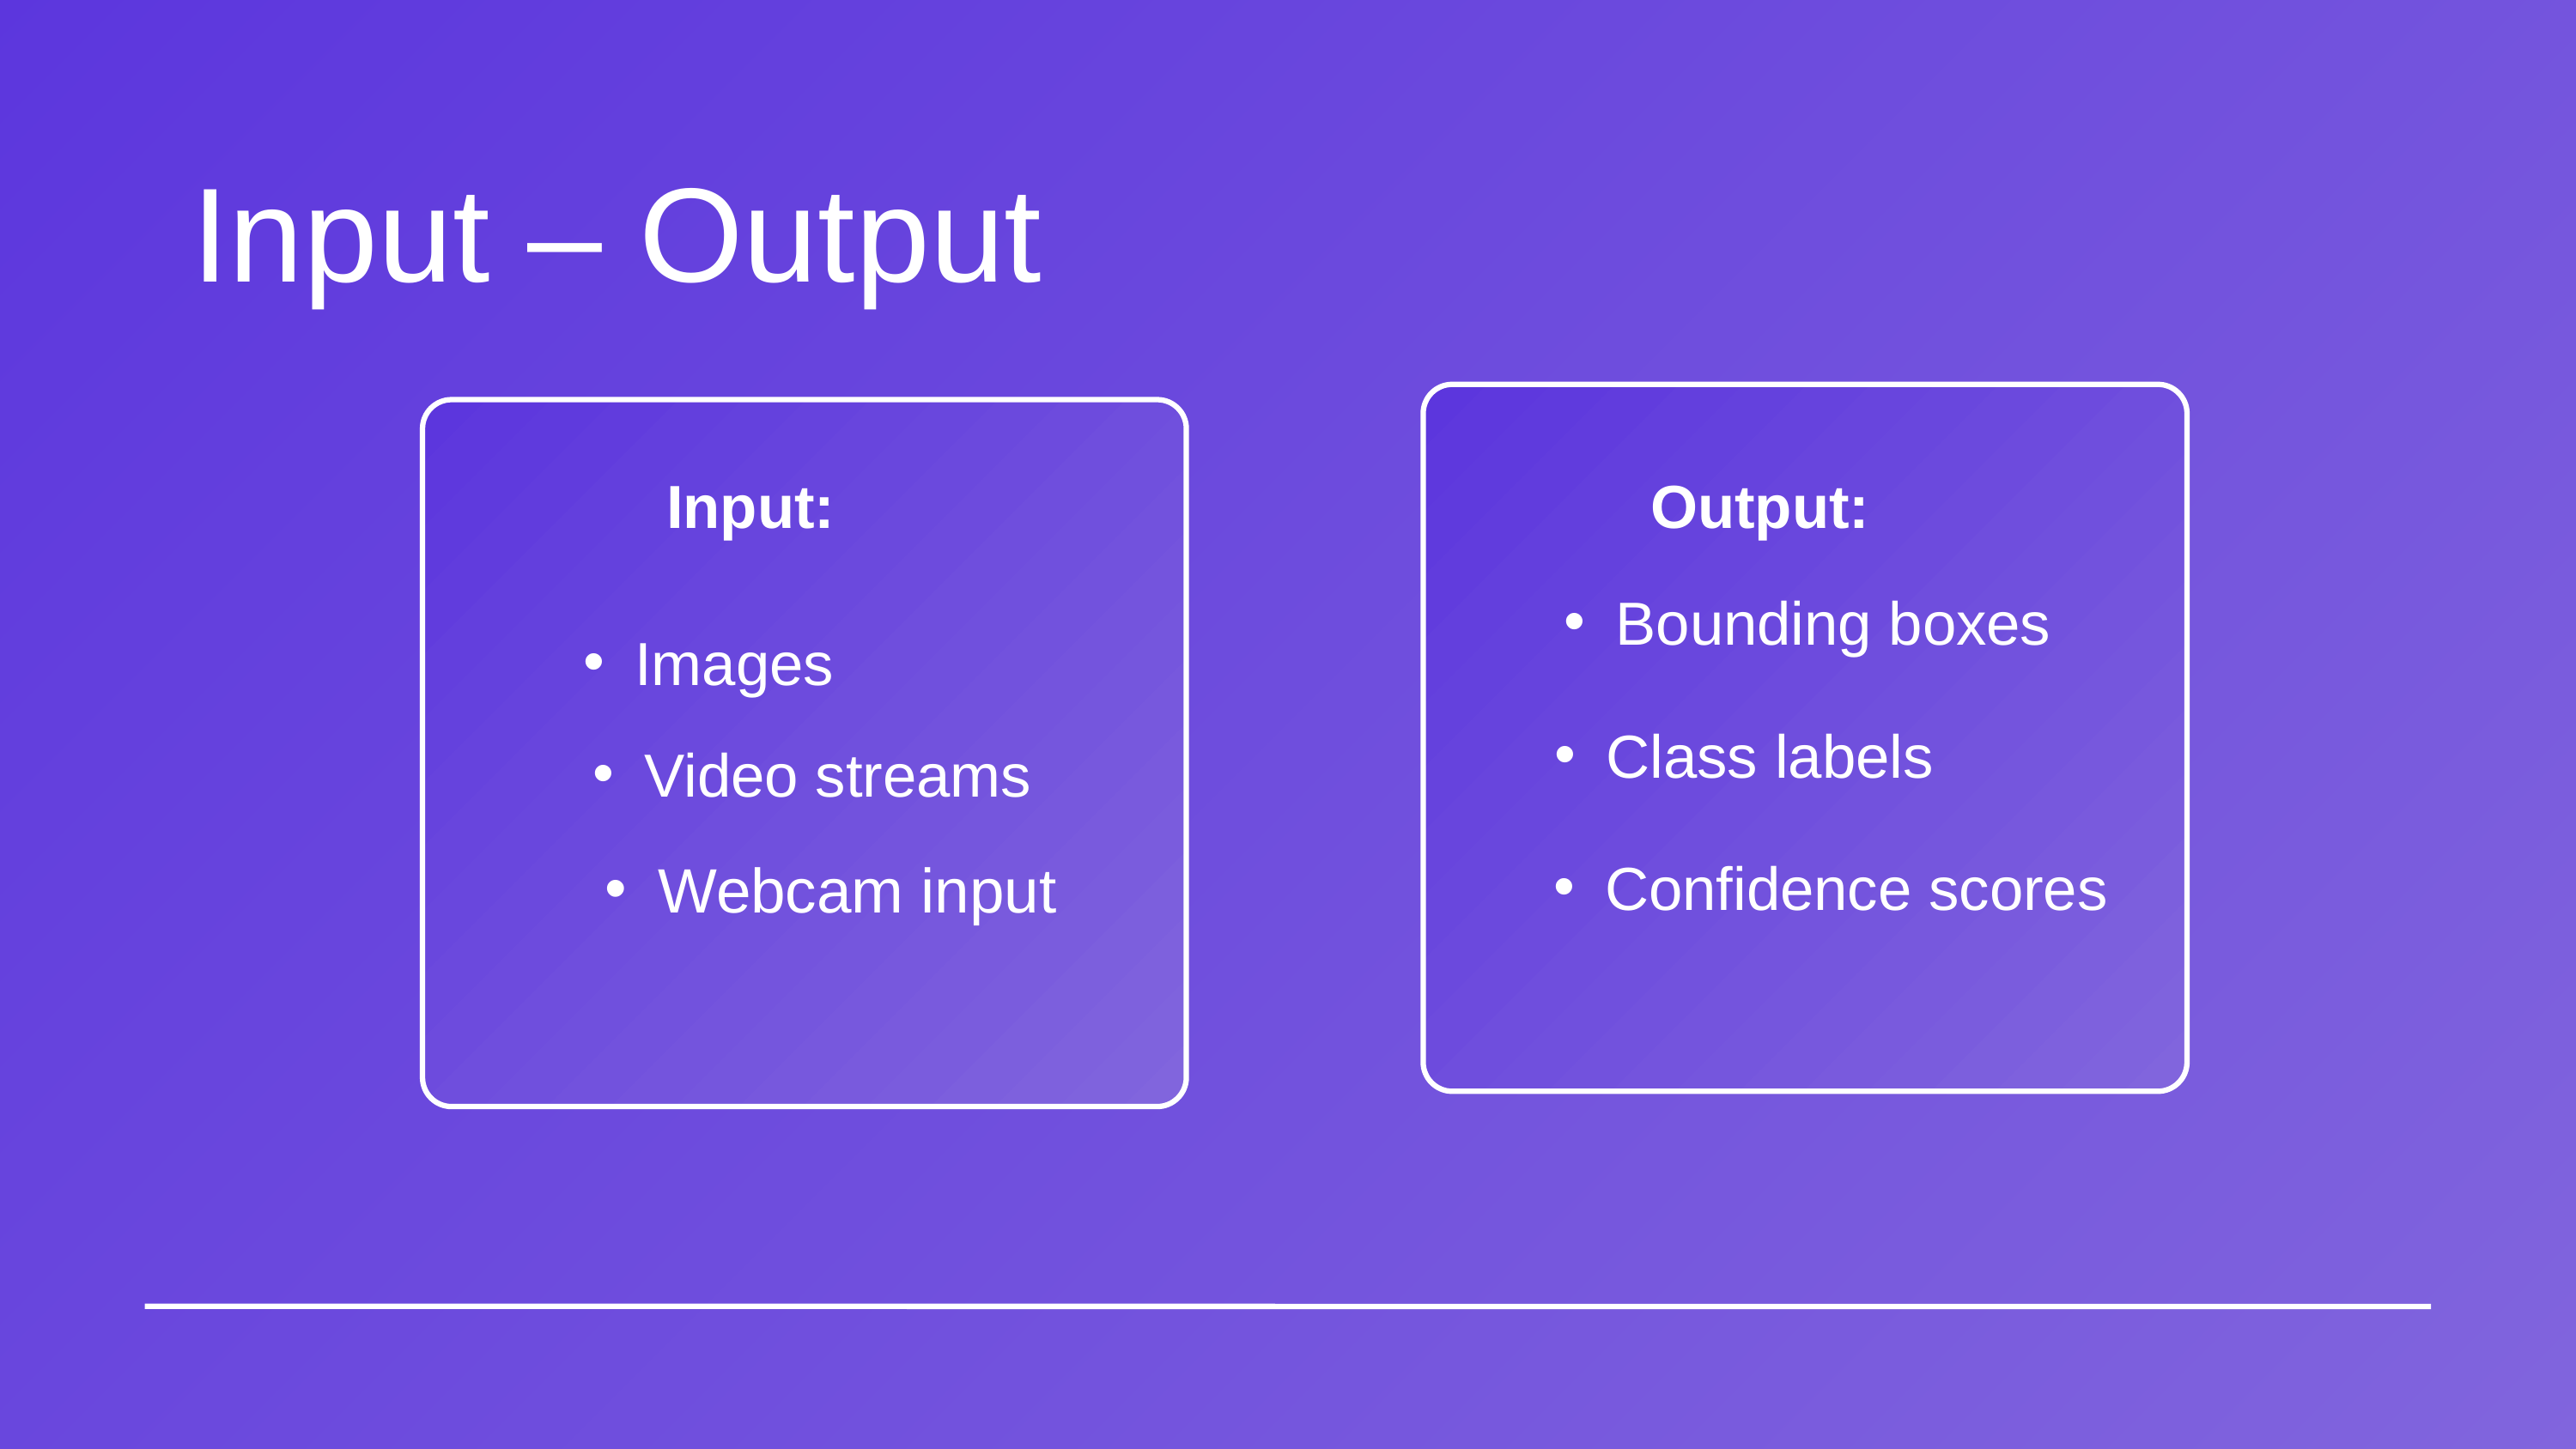

Input – Output

Input:
Output:
Bounding boxes
Images
Class labels
Video streams
Webcam input
Confidence scores